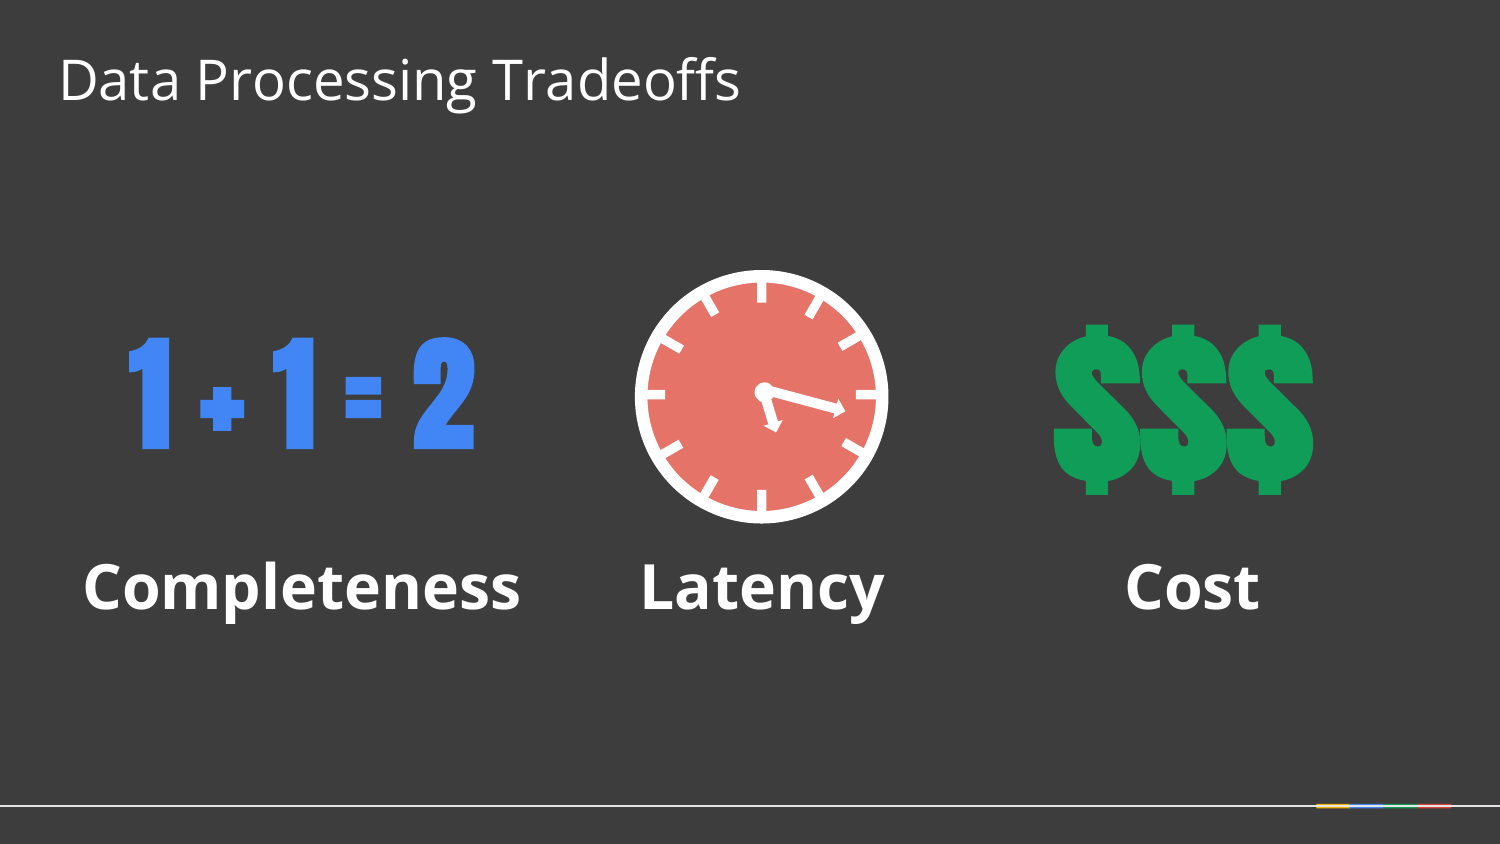

Data Processing Tradeoffs

$$$

1 + 1 = 2

Completeness
Latency
Cost